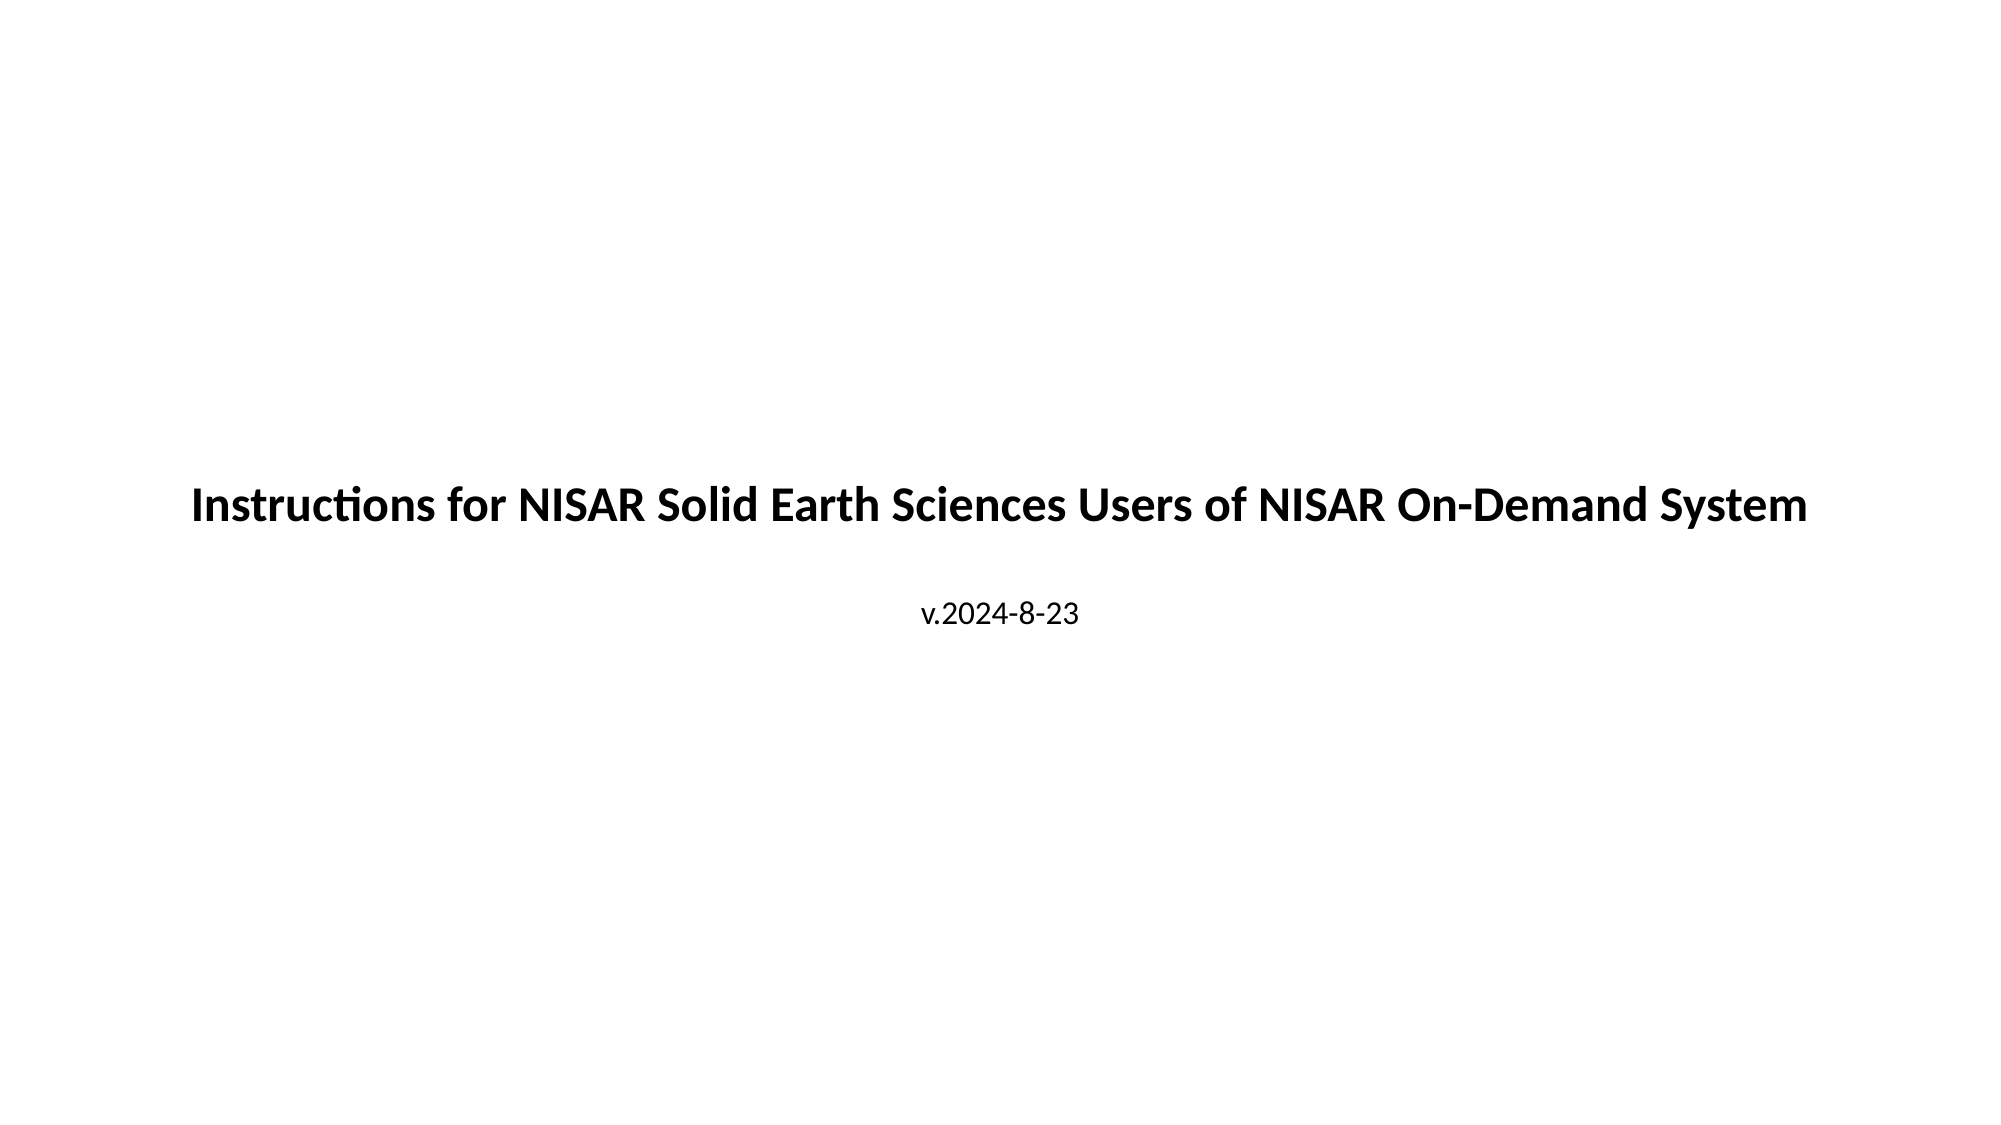

Instructions for NISAR Solid Earth Sciences Users of NISAR On-Demand System

v.2024-8-23